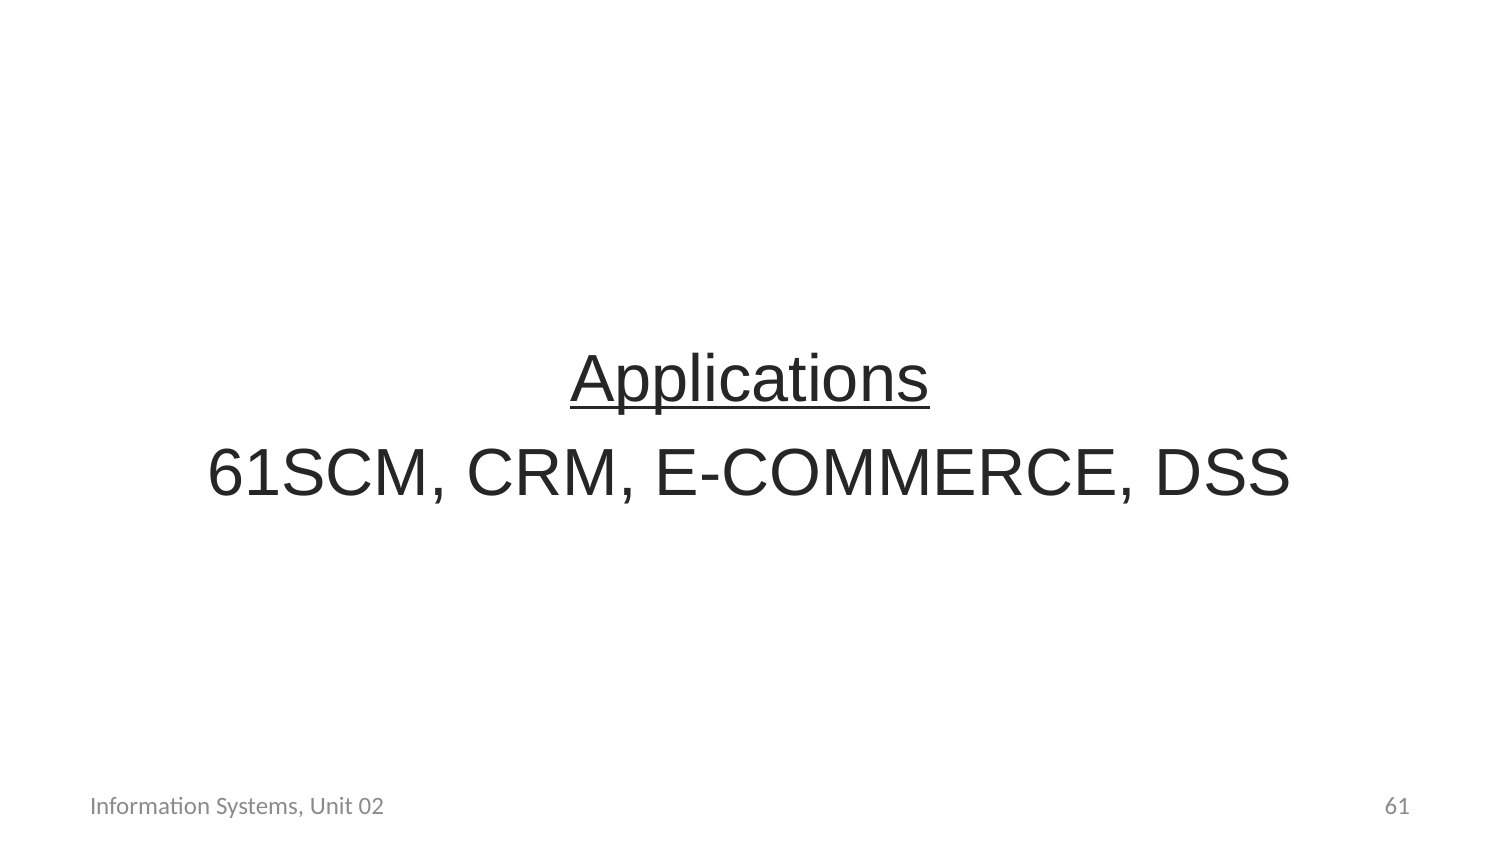

Applications
61SCM, CRM, E-COMMERCE, DSS
Information Systems, Unit 02
61